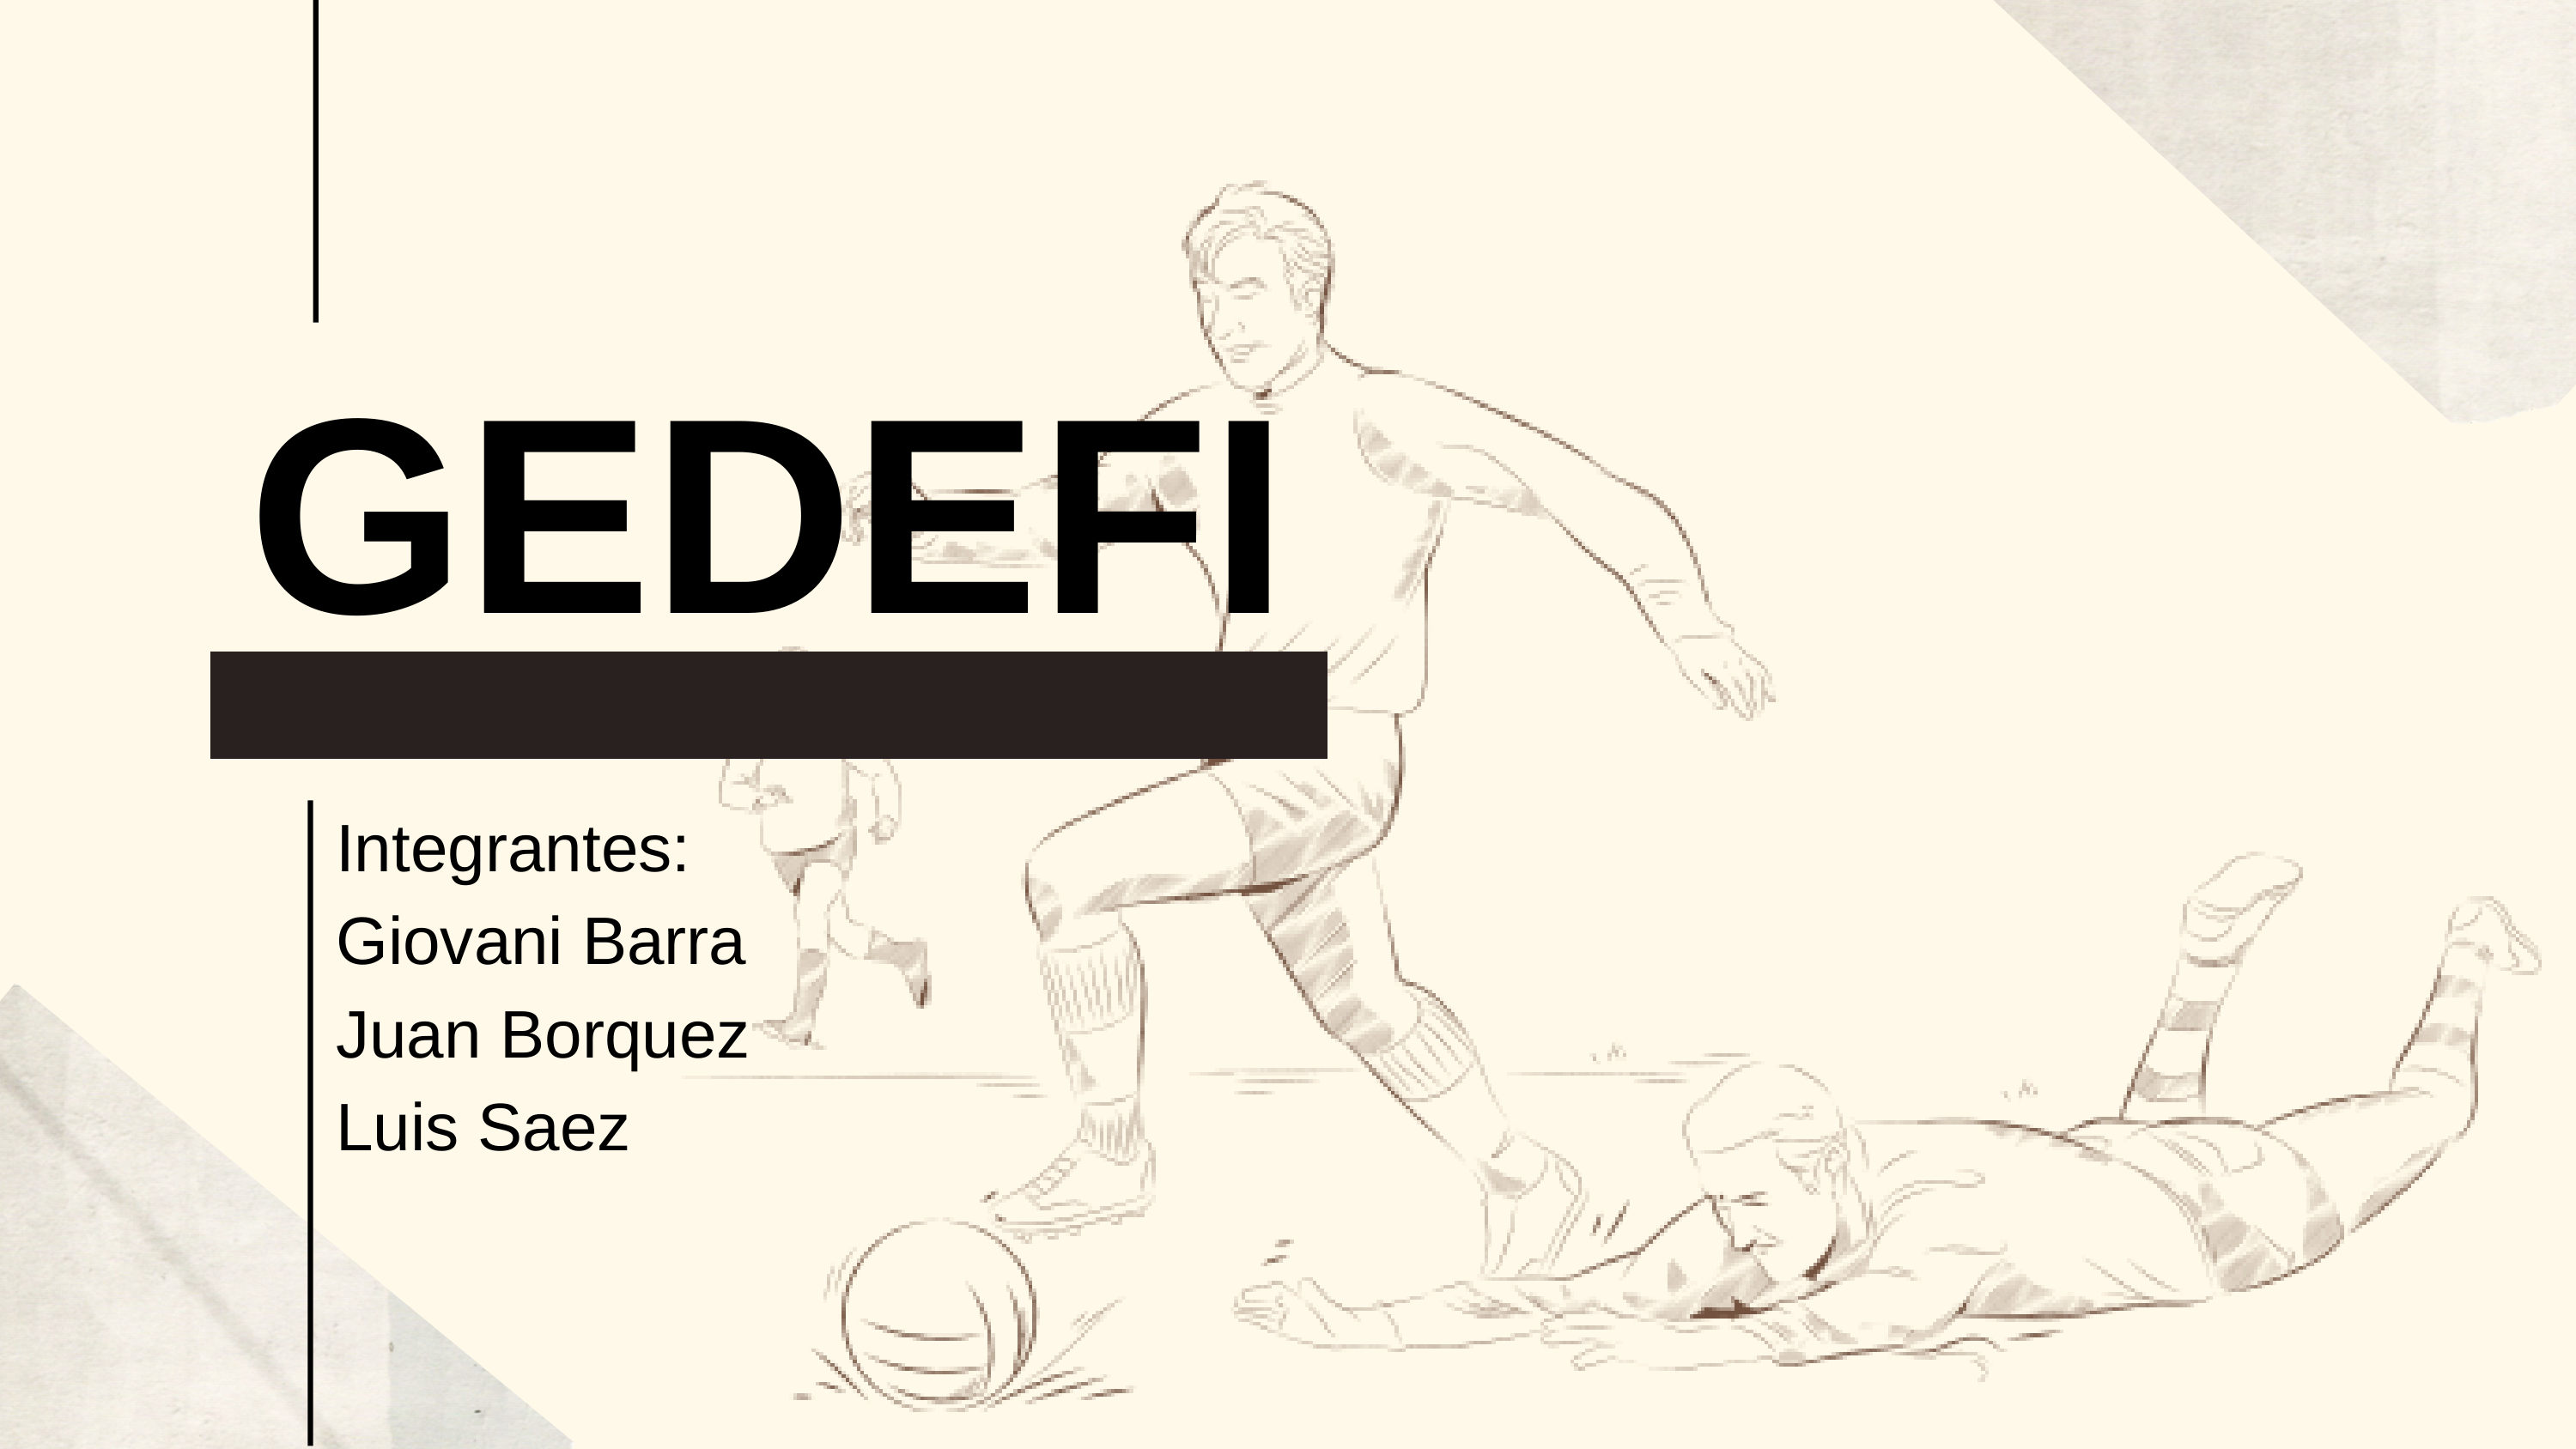

GEDEFI

Integrantes:
Giovani Barra
Juan Borquez
Luis Saez